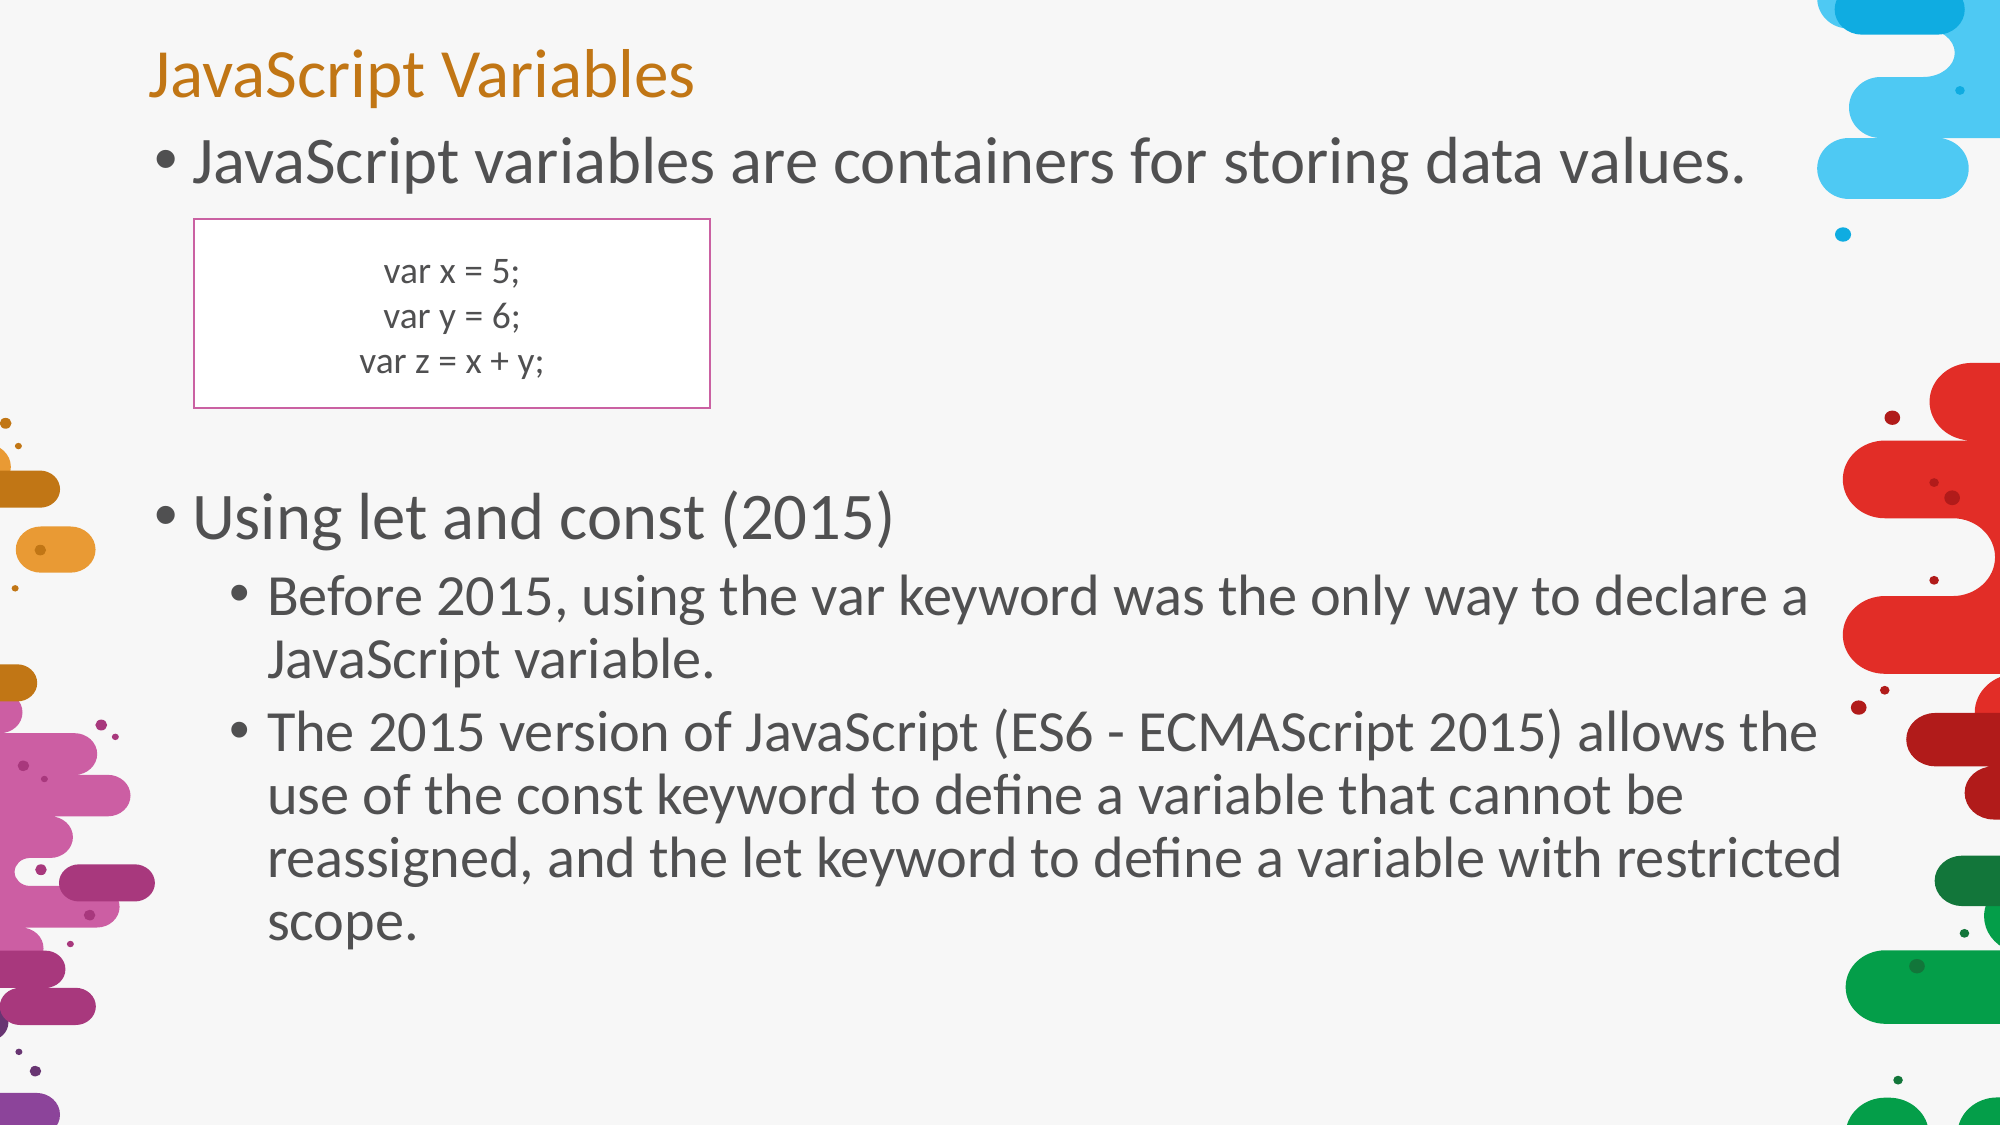

# JavaScript Variables
JavaScript variables are containers for storing data values.

Using let and const (2015)
Before 2015, using the var keyword was the only way to declare a JavaScript variable.
The 2015 version of JavaScript (ES6 - ECMAScript 2015) allows the use of the const keyword to define a variable that cannot be reassigned, and the let keyword to define a variable with restricted scope.

var x = 5;
var y = 6;
var z = x + y;